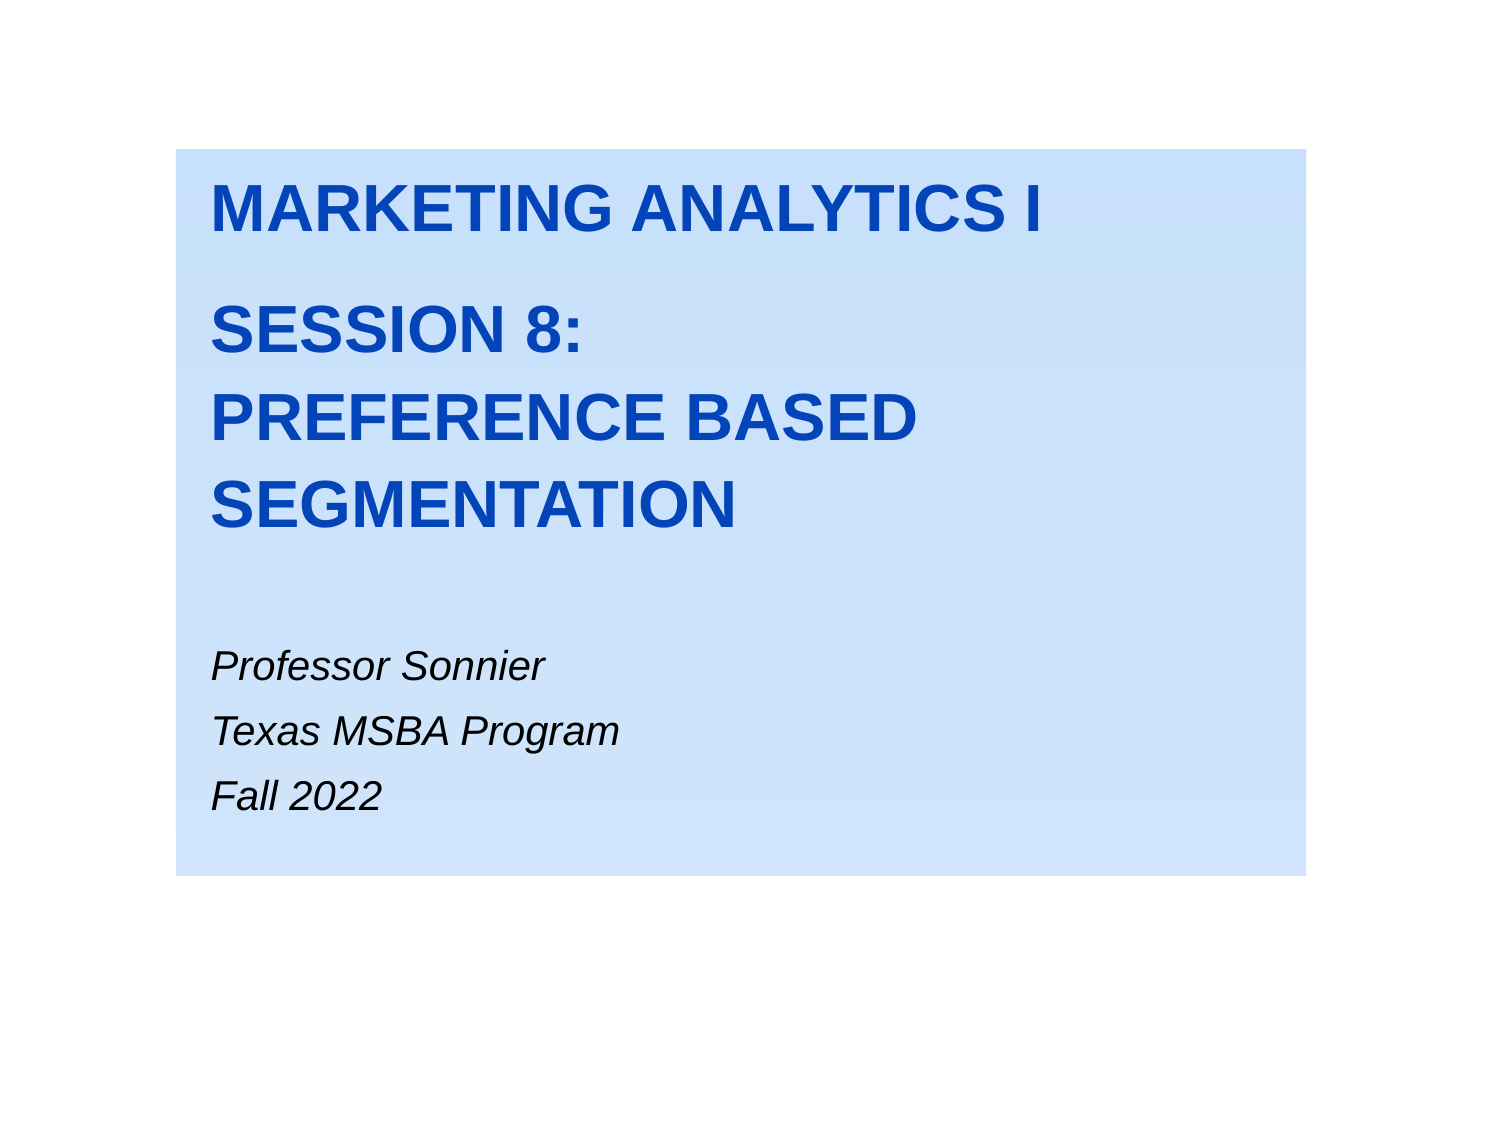

MARKETING ANALYTICS I

SESSION 8:
PREFERENCE BASED SEGMENTATION

Professor Sonnier
Texas MSBA Program
Fall 2022

1